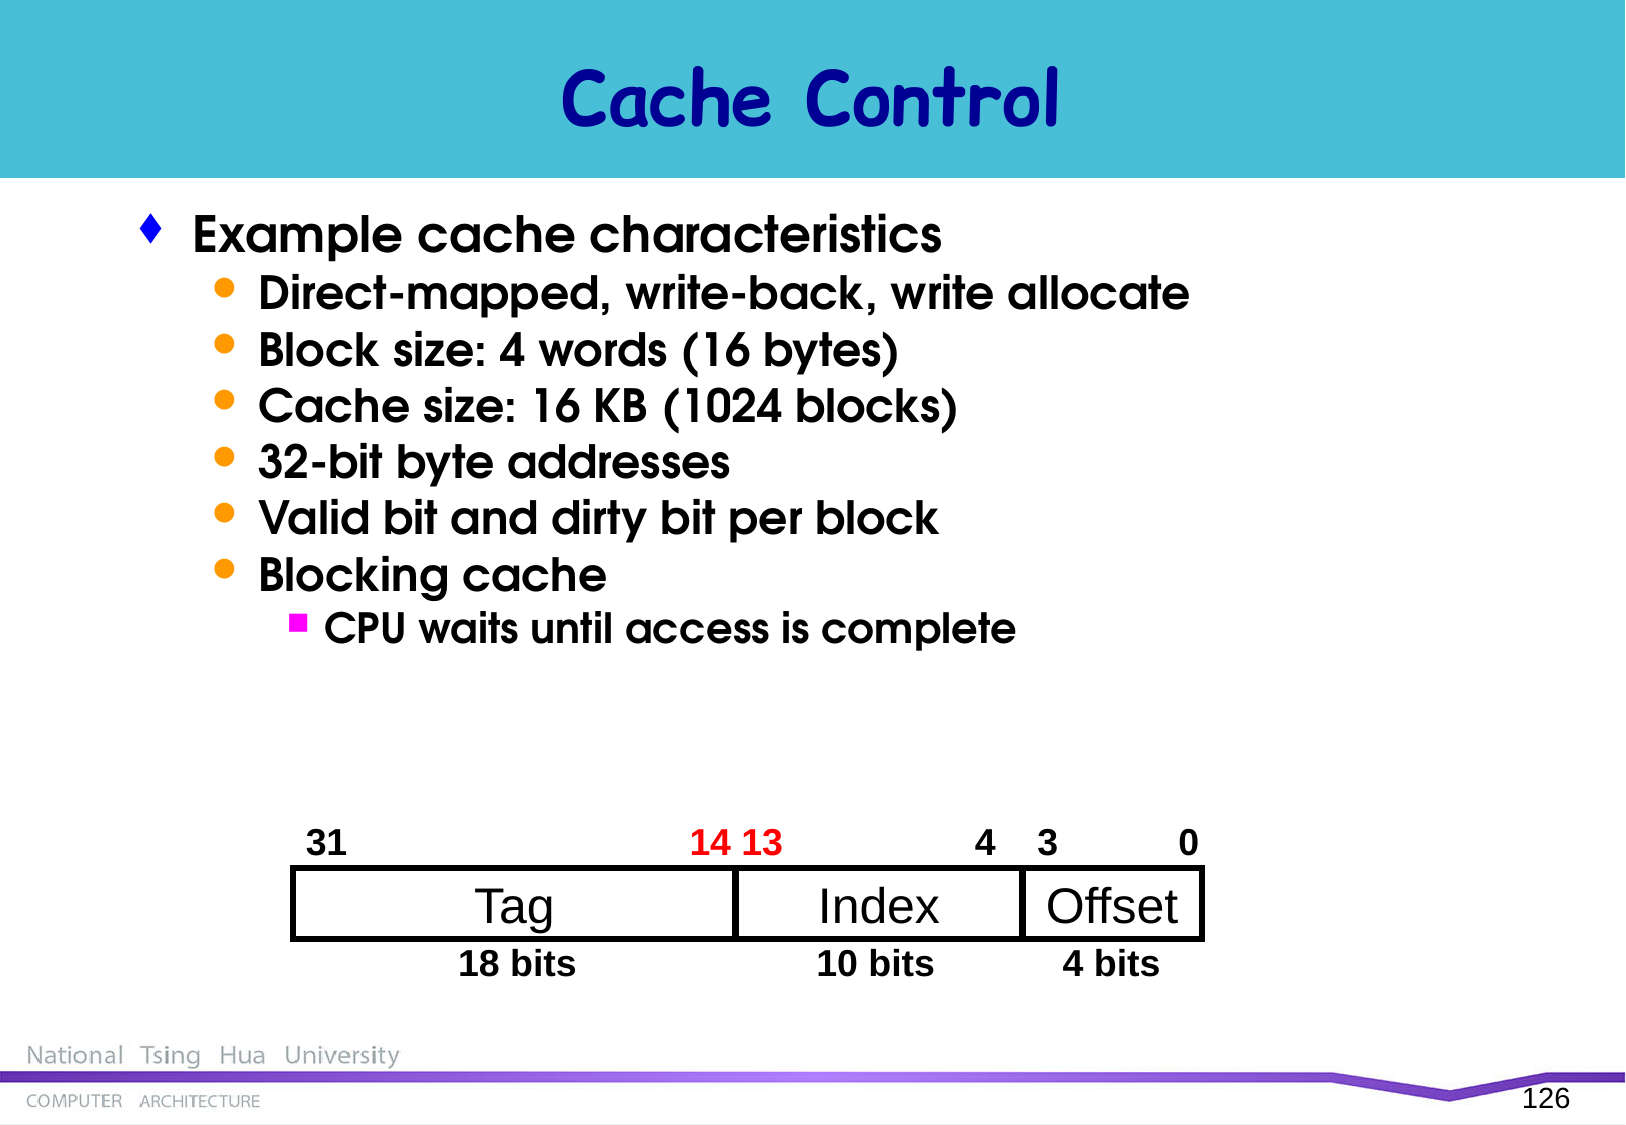

# Cache Control
Example cache characteristics
Direct-mapped, write-back, write allocate
Block size: 4 words (16 bytes)
Cache size: 16 KB (1024 blocks)
32-bit byte addresses
Valid bit and dirty bit per block
Blocking cache
CPU waits until access is complete
31
14
13
4
3
0
Tag
Index
Offset
18 bits
10 bits
4 bits
126